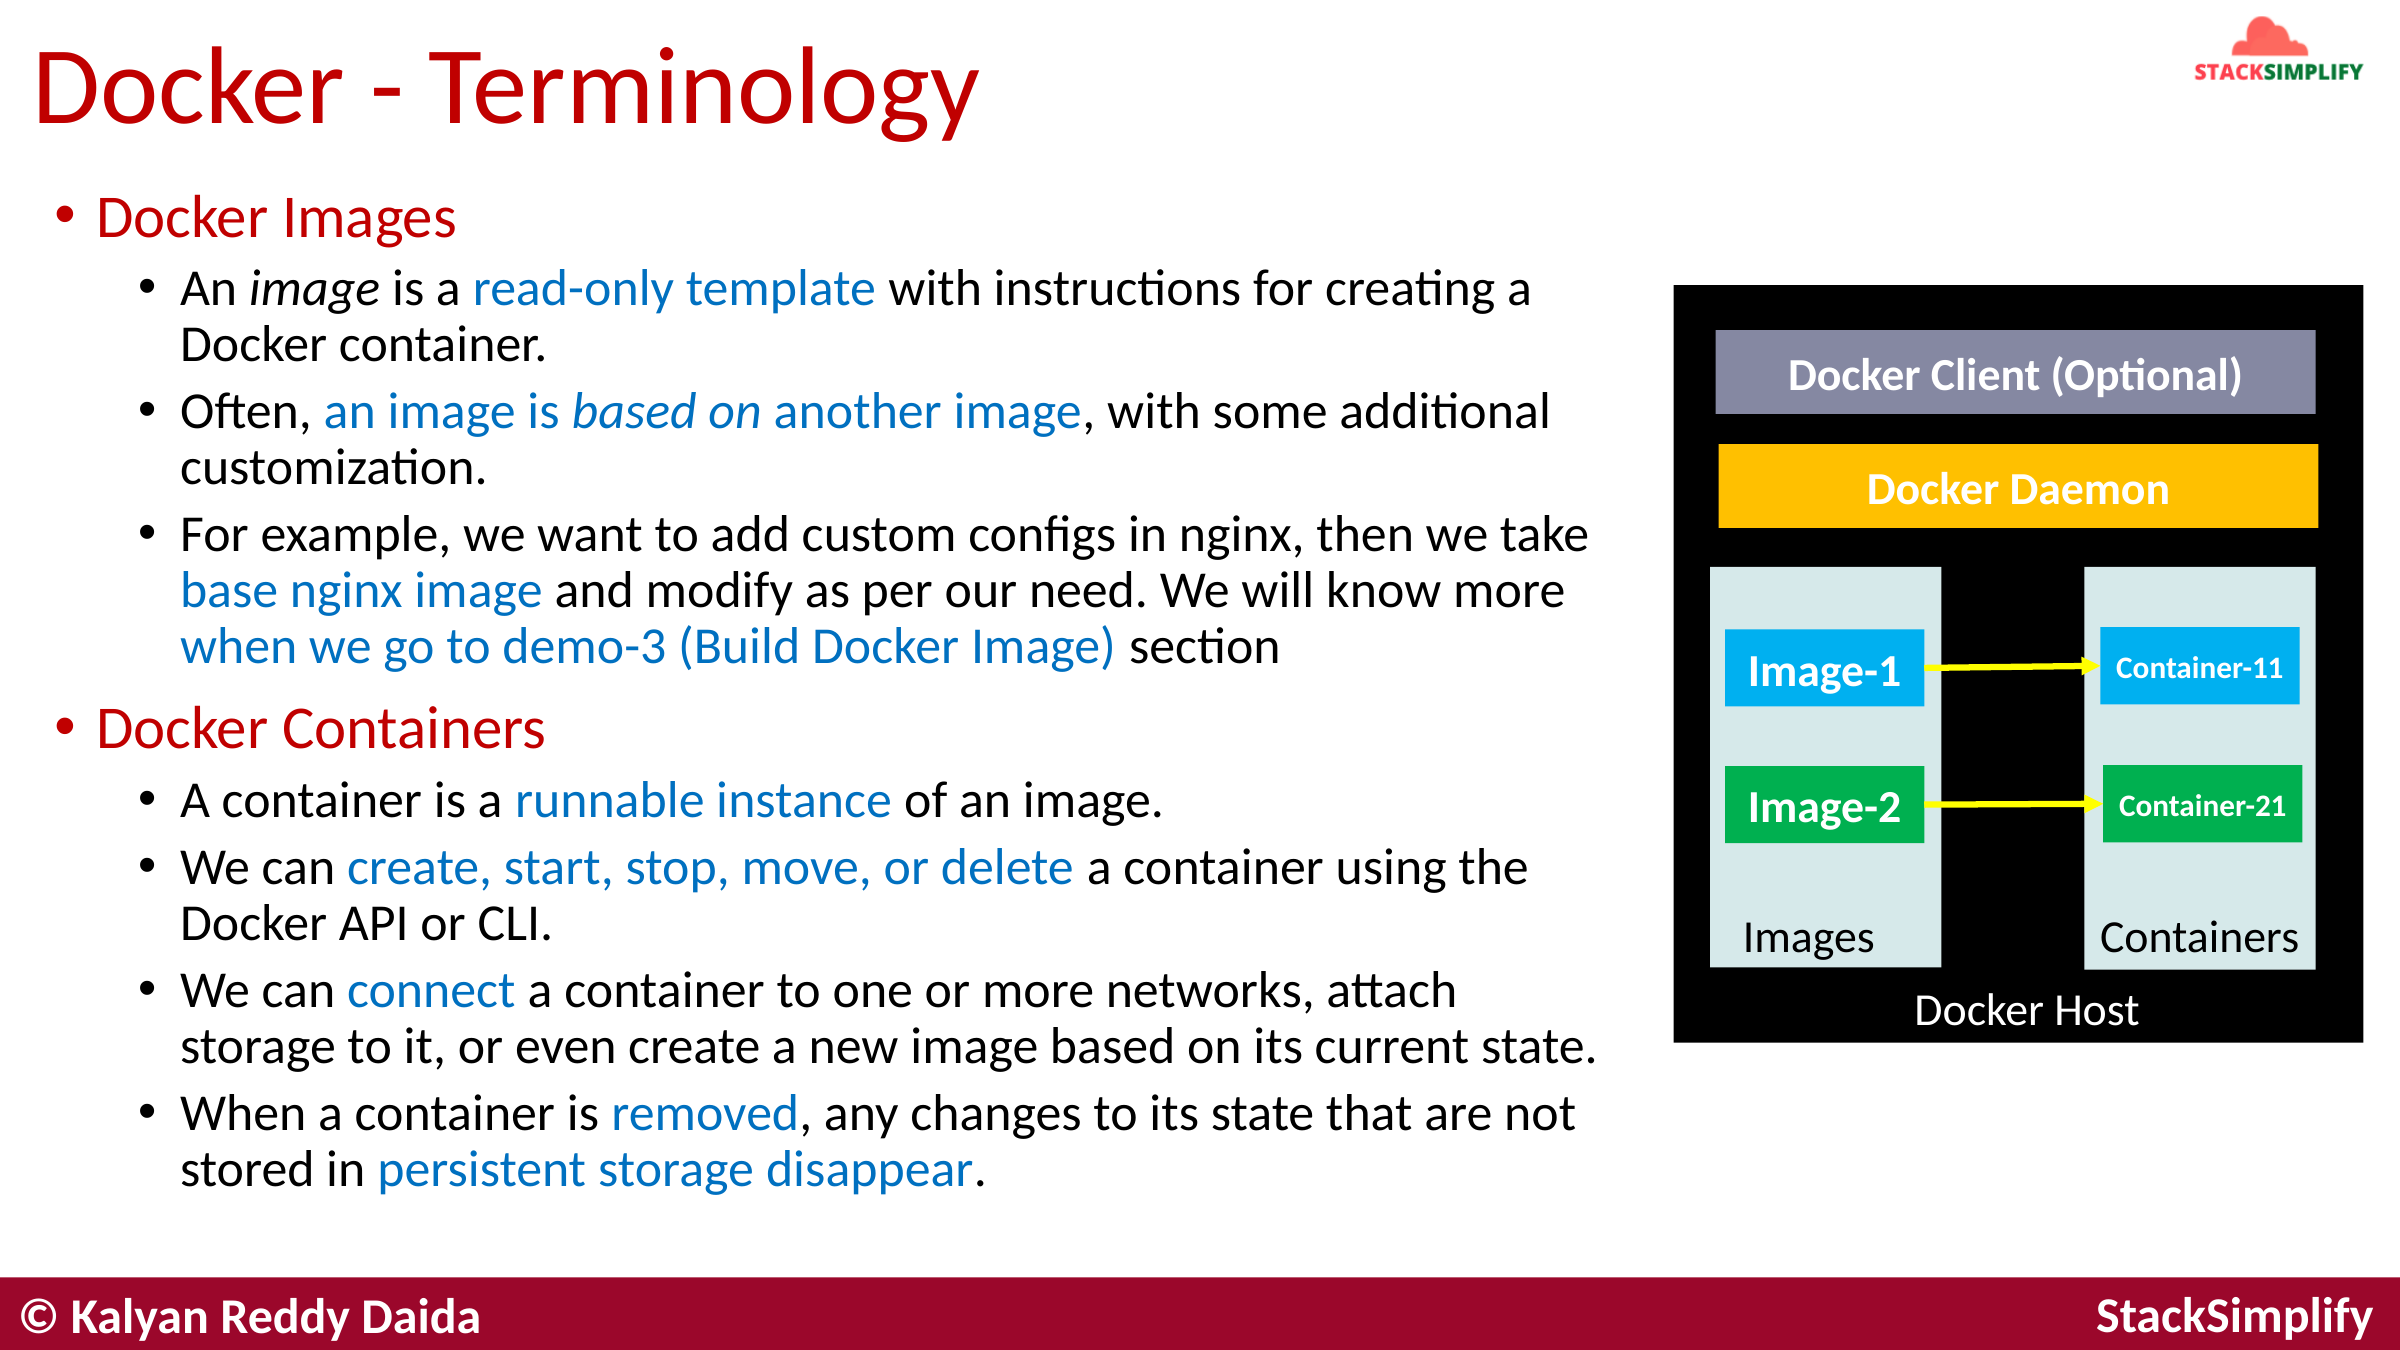

# Docker - Terminology
Docker Images
An image is a read-only template with instructions for creating a Docker container.
Often, an image is based on another image, with some additional customization.
For example, we want to add custom configs in nginx, then we take base nginx image and modify as per our need. We will know more when we go to demo-3 (Build Docker Image) section
Docker Containers
A container is a runnable instance of an image.
We can create, start, stop, move, or delete a container using the Docker API or CLI.
We can connect a container to one or more networks, attach storage to it, or even create a new image based on its current state.
When a container is removed, any changes to its state that are not stored in persistent storage disappear.

Docker Client (Optional)
Docker Daemon

Container-11
Image-1
Container-21
Image-2
Containers
Images
Docker Host
© Kalyan Reddy Daida